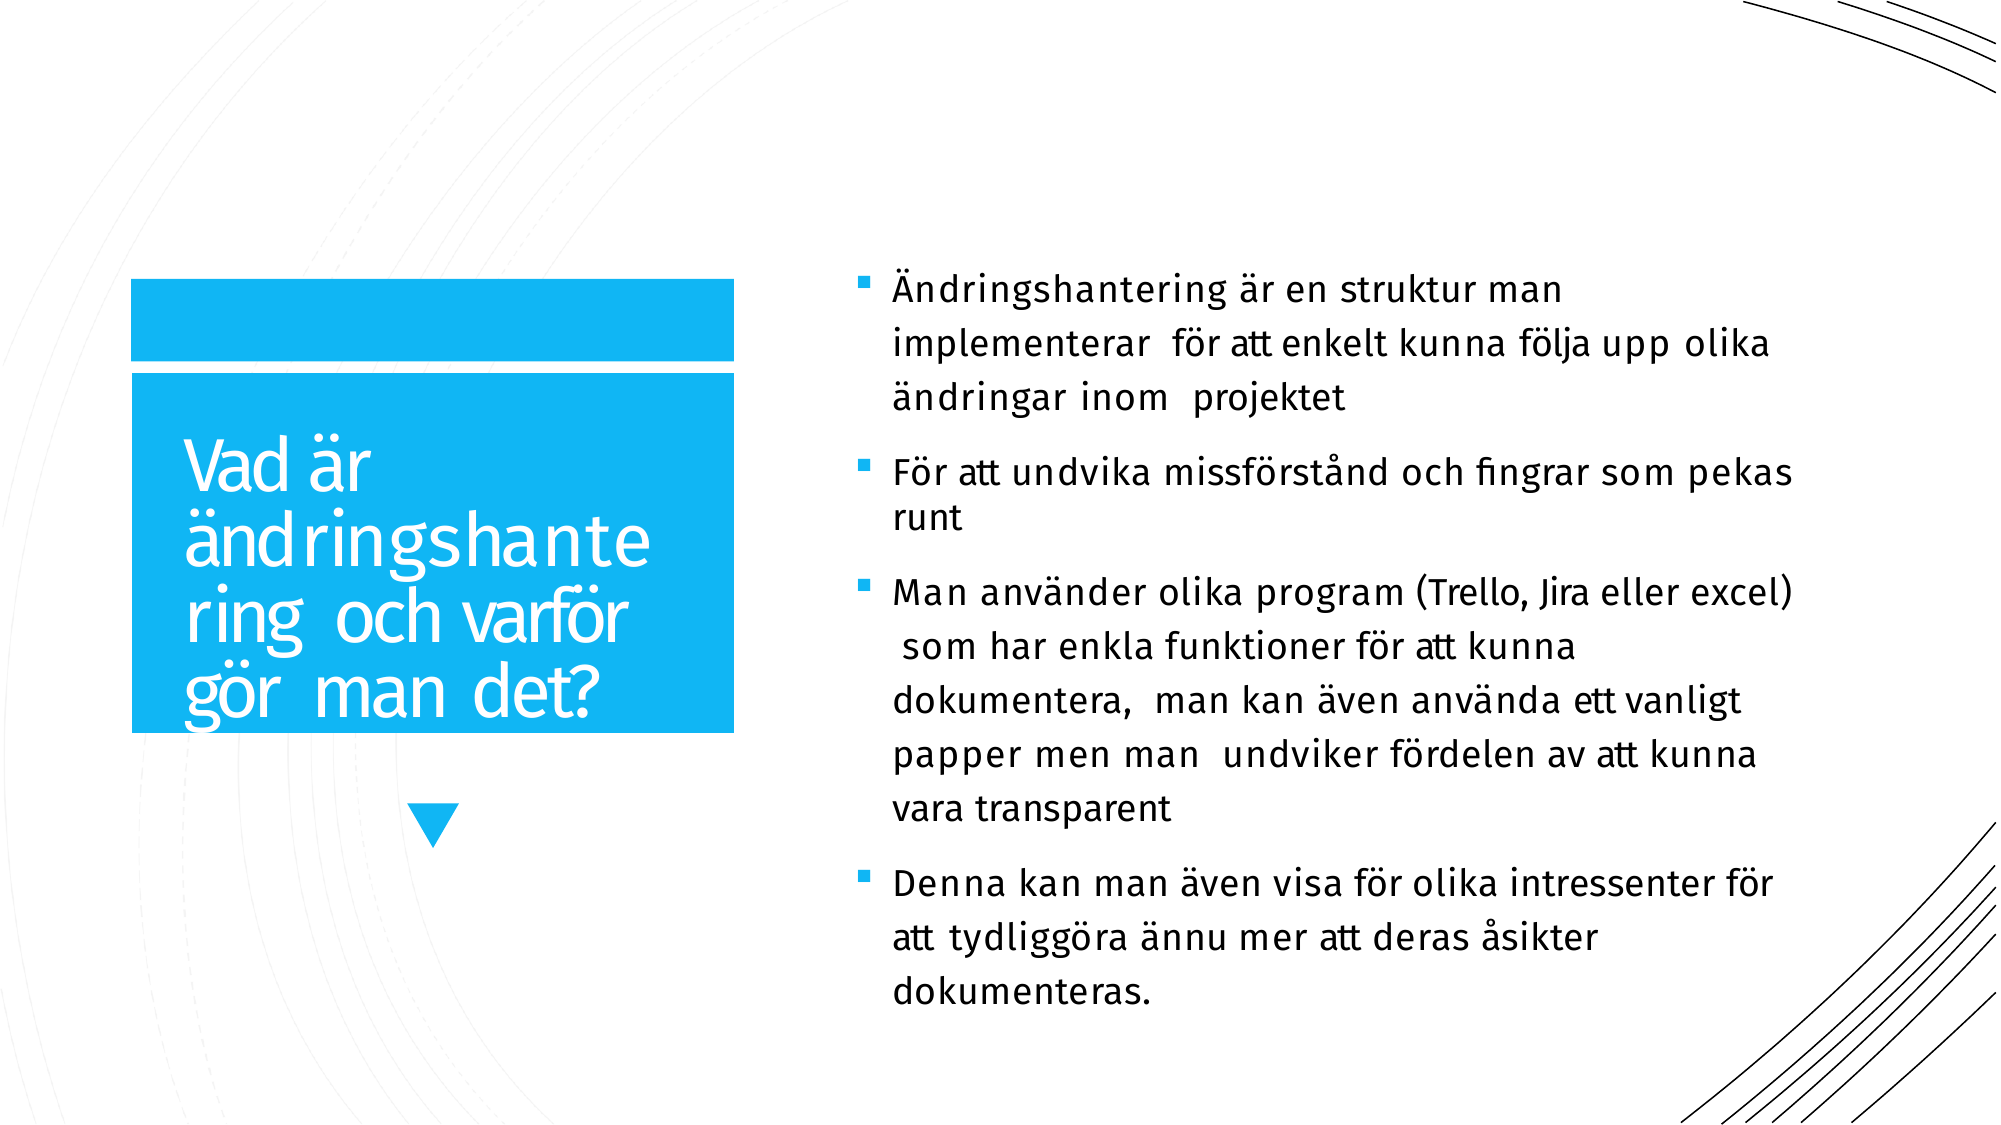

Ändringshantering är en struktur man implementerar  för att enkelt kunna följa upp olika ändringar inom  projektet
För att undvika missförstånd och fingrar som pekas runt
Man använder olika program (Trello, Jira eller excel)  som har enkla funktioner för att kunna dokumentera,  man kan även använda ett vanligt papper men man  undviker fördelen av att kunna vara transparent
Denna kan man även visa för olika intressenter för att  tydliggöra ännu mer att deras åsikter dokumenteras.

Vad är  ändringshantering  och varför gör  man det?